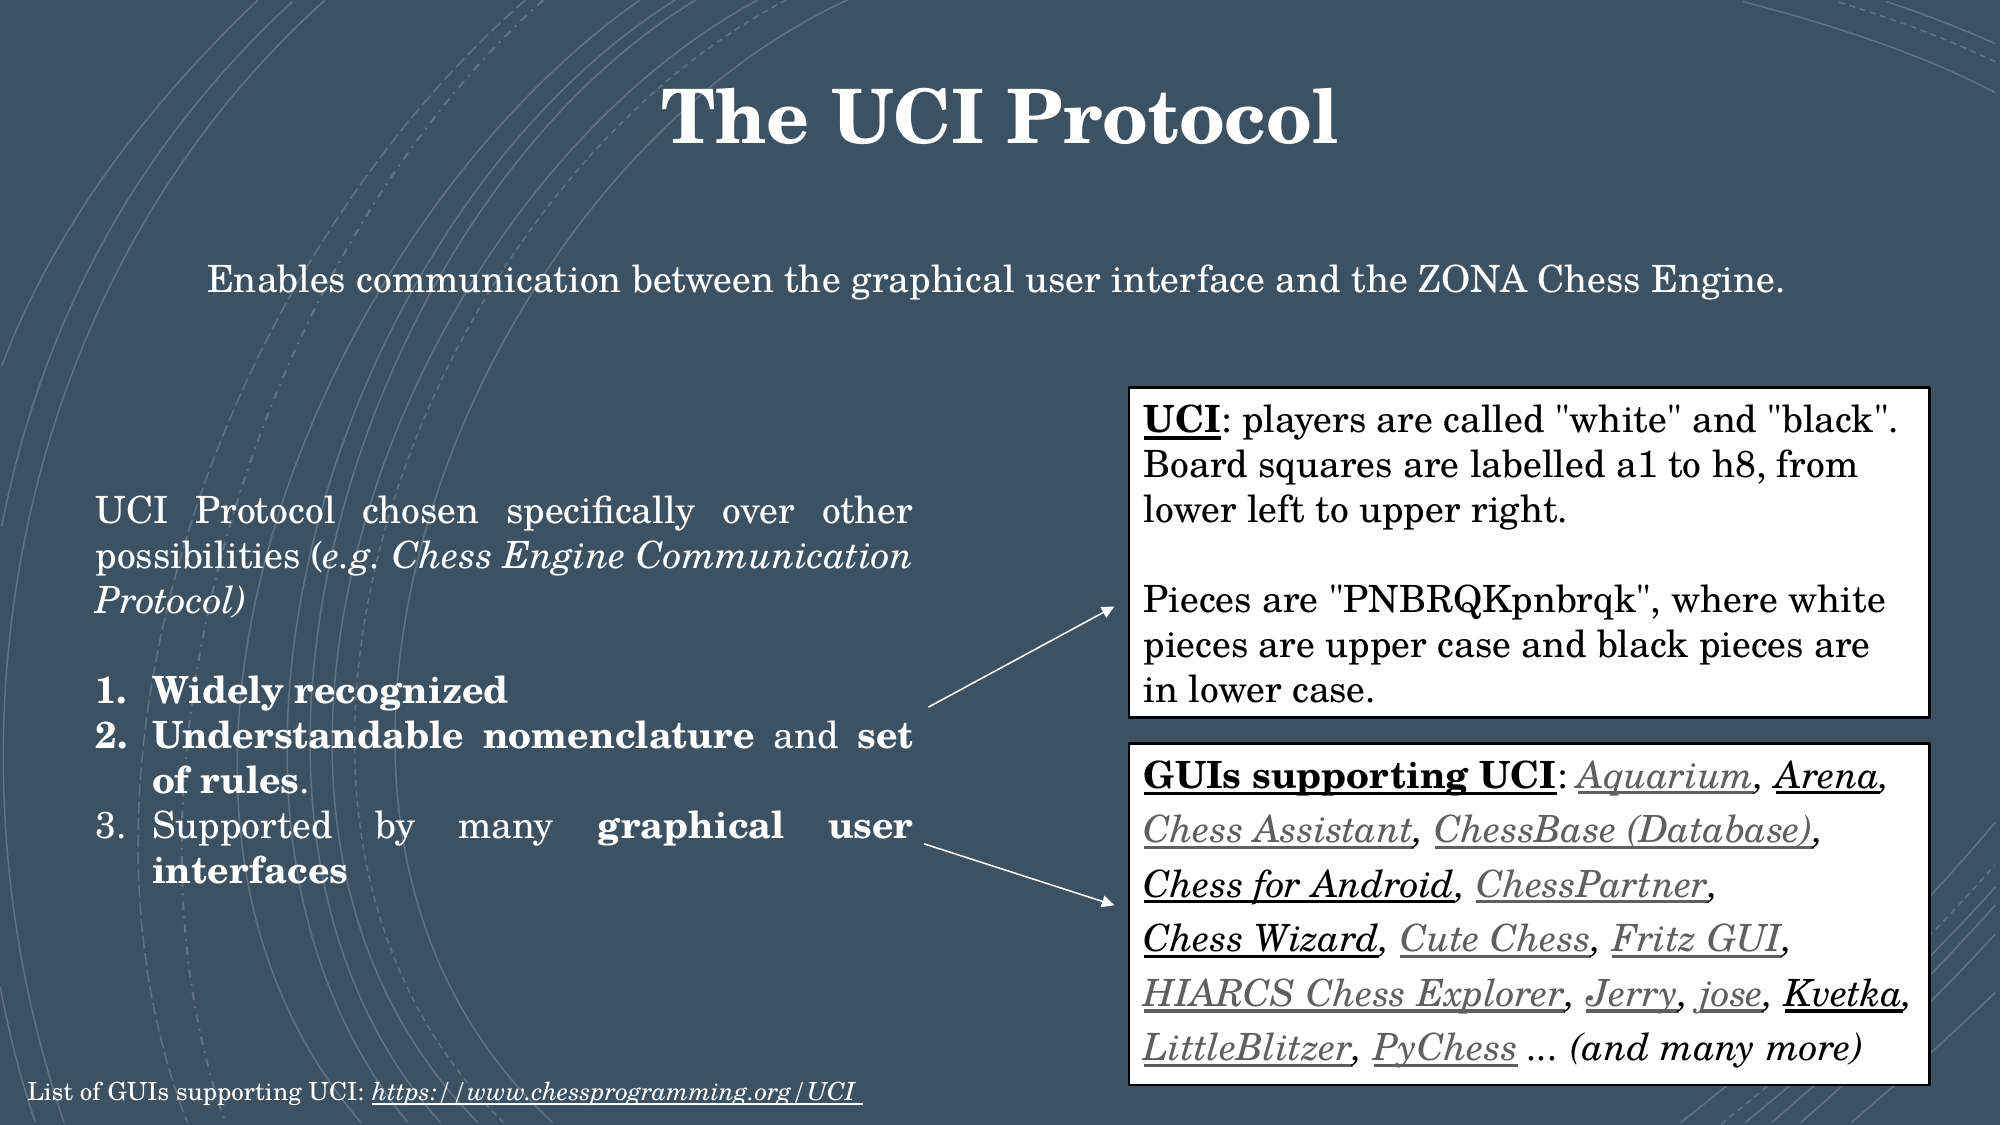

The UCI Protocol
Enables communication between the graphical user interface and the ZONA Chess Engine.
UCI: players are called "white" and "black". Board squares are labelled a1 to h8, from lower left to upper right.

Pieces are "PNBRQKpnbrqk", where white pieces are upper case and black pieces are in lower case.
UCI Protocol chosen specifically over other possibilities (e.g. Chess Engine Communication Protocol)

Widely recognized
Understandable nomenclature and set of rules.
Supported by many graphical user interfaces
GUIs supporting UCI: Aquarium, Arena, Chess Assistant, ChessBase (Database), Chess for Android, ChessPartner, Chess Wizard, Cute Chess, Fritz GUI, HIARCS Chess Explorer, Jerry, jose, Kvetka, LittleBlitzer, PyChess ... (and many more)
List of GUIs supporting UCI: https://www.chessprogramming.org/UCI